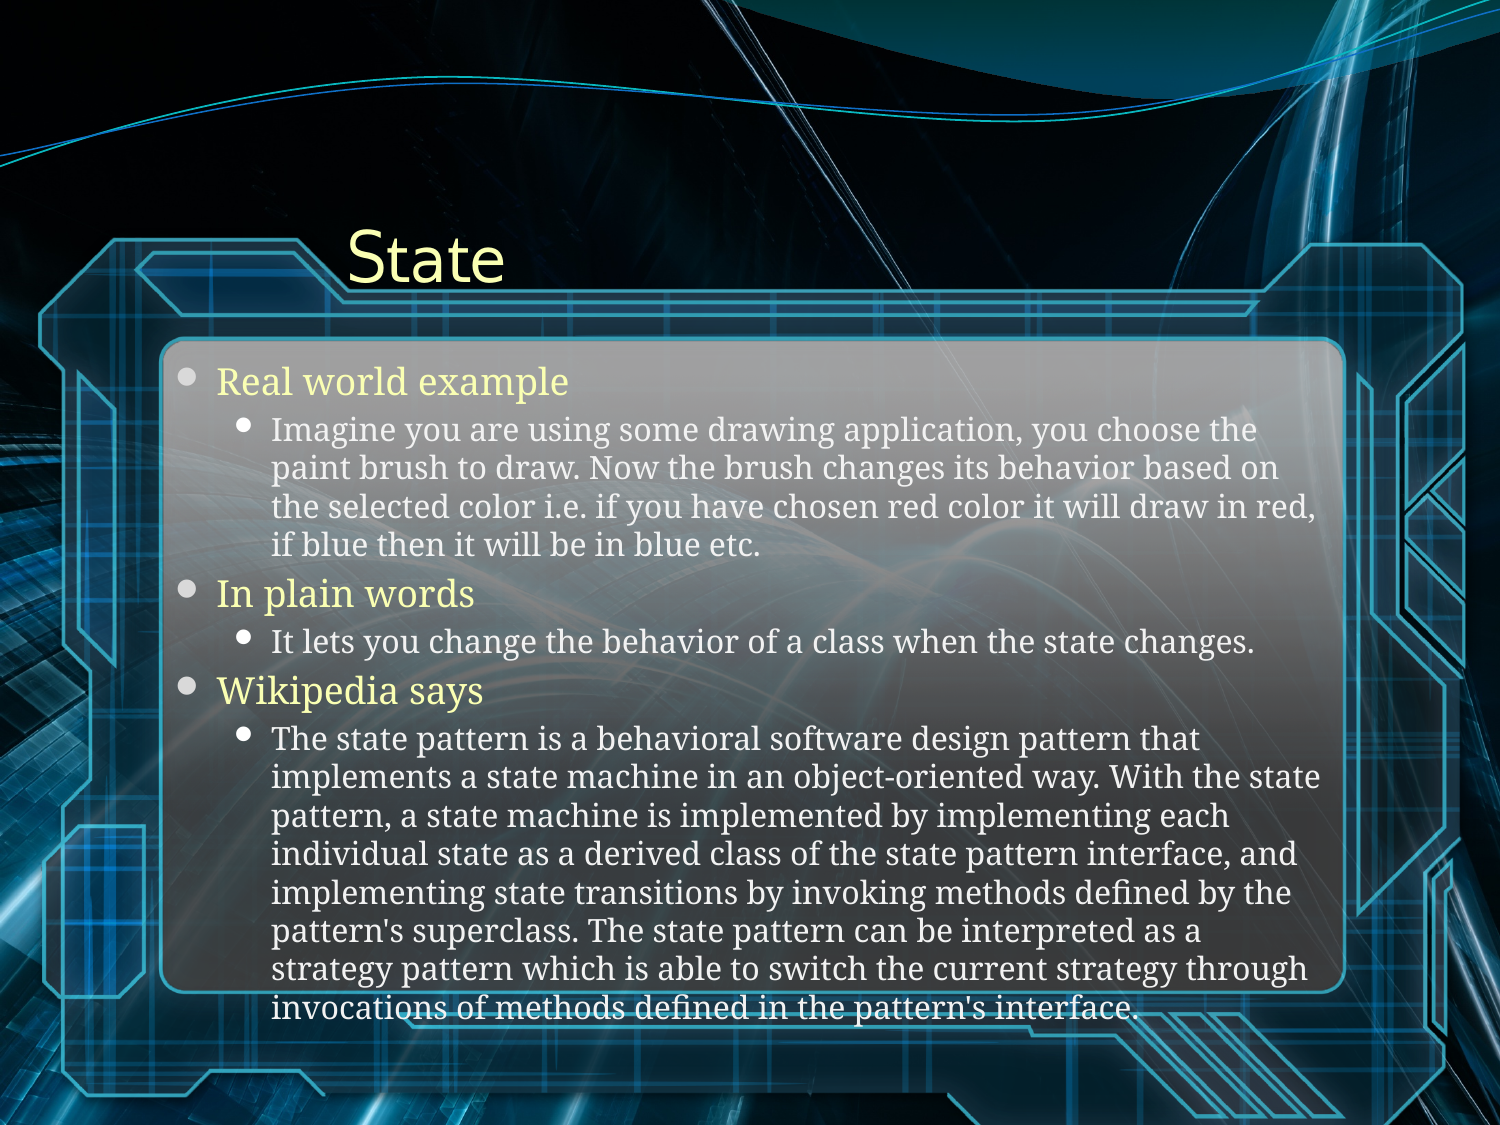

# State
Real world example
Imagine you are using some drawing application, you choose the paint brush to draw. Now the brush changes its behavior based on the selected color i.e. if you have chosen red color it will draw in red, if blue then it will be in blue etc.
In plain words
It lets you change the behavior of a class when the state changes.
Wikipedia says
The state pattern is a behavioral software design pattern that implements a state machine in an object-oriented way. With the state pattern, a state machine is implemented by implementing each individual state as a derived class of the state pattern interface, and implementing state transitions by invoking methods defined by the pattern's superclass. The state pattern can be interpreted as a strategy pattern which is able to switch the current strategy through invocations of methods defined in the pattern's interface.